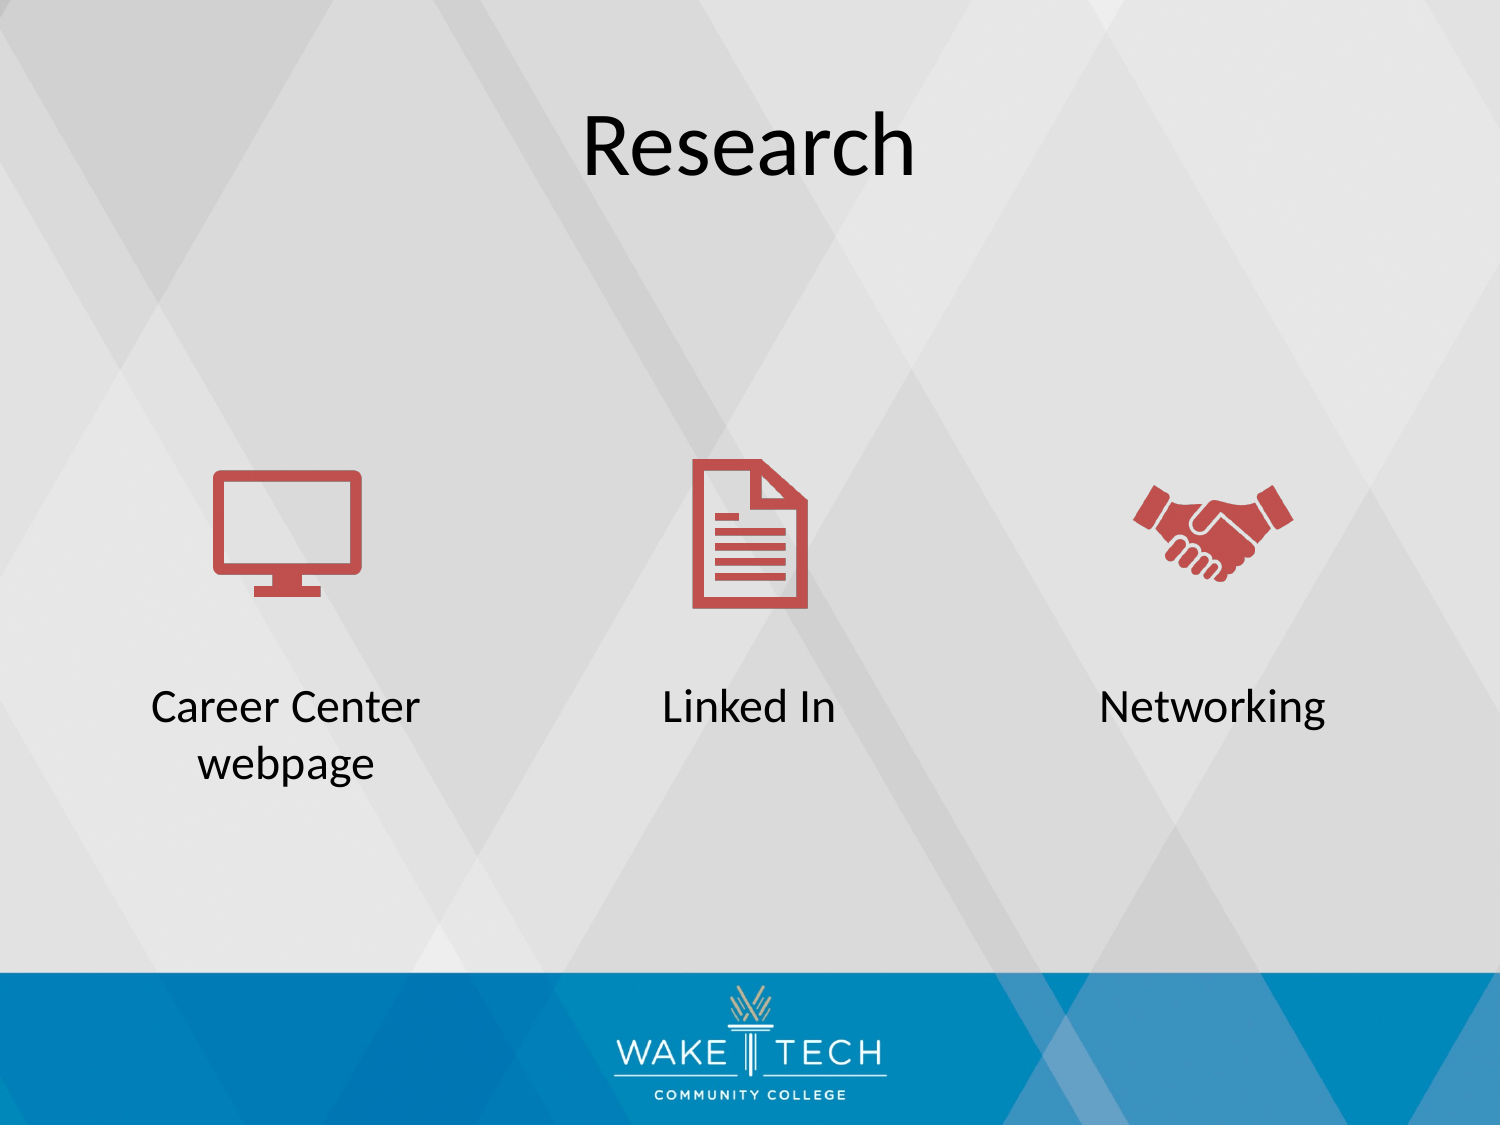

# Research
Career Center webpage
Linked In
Networking